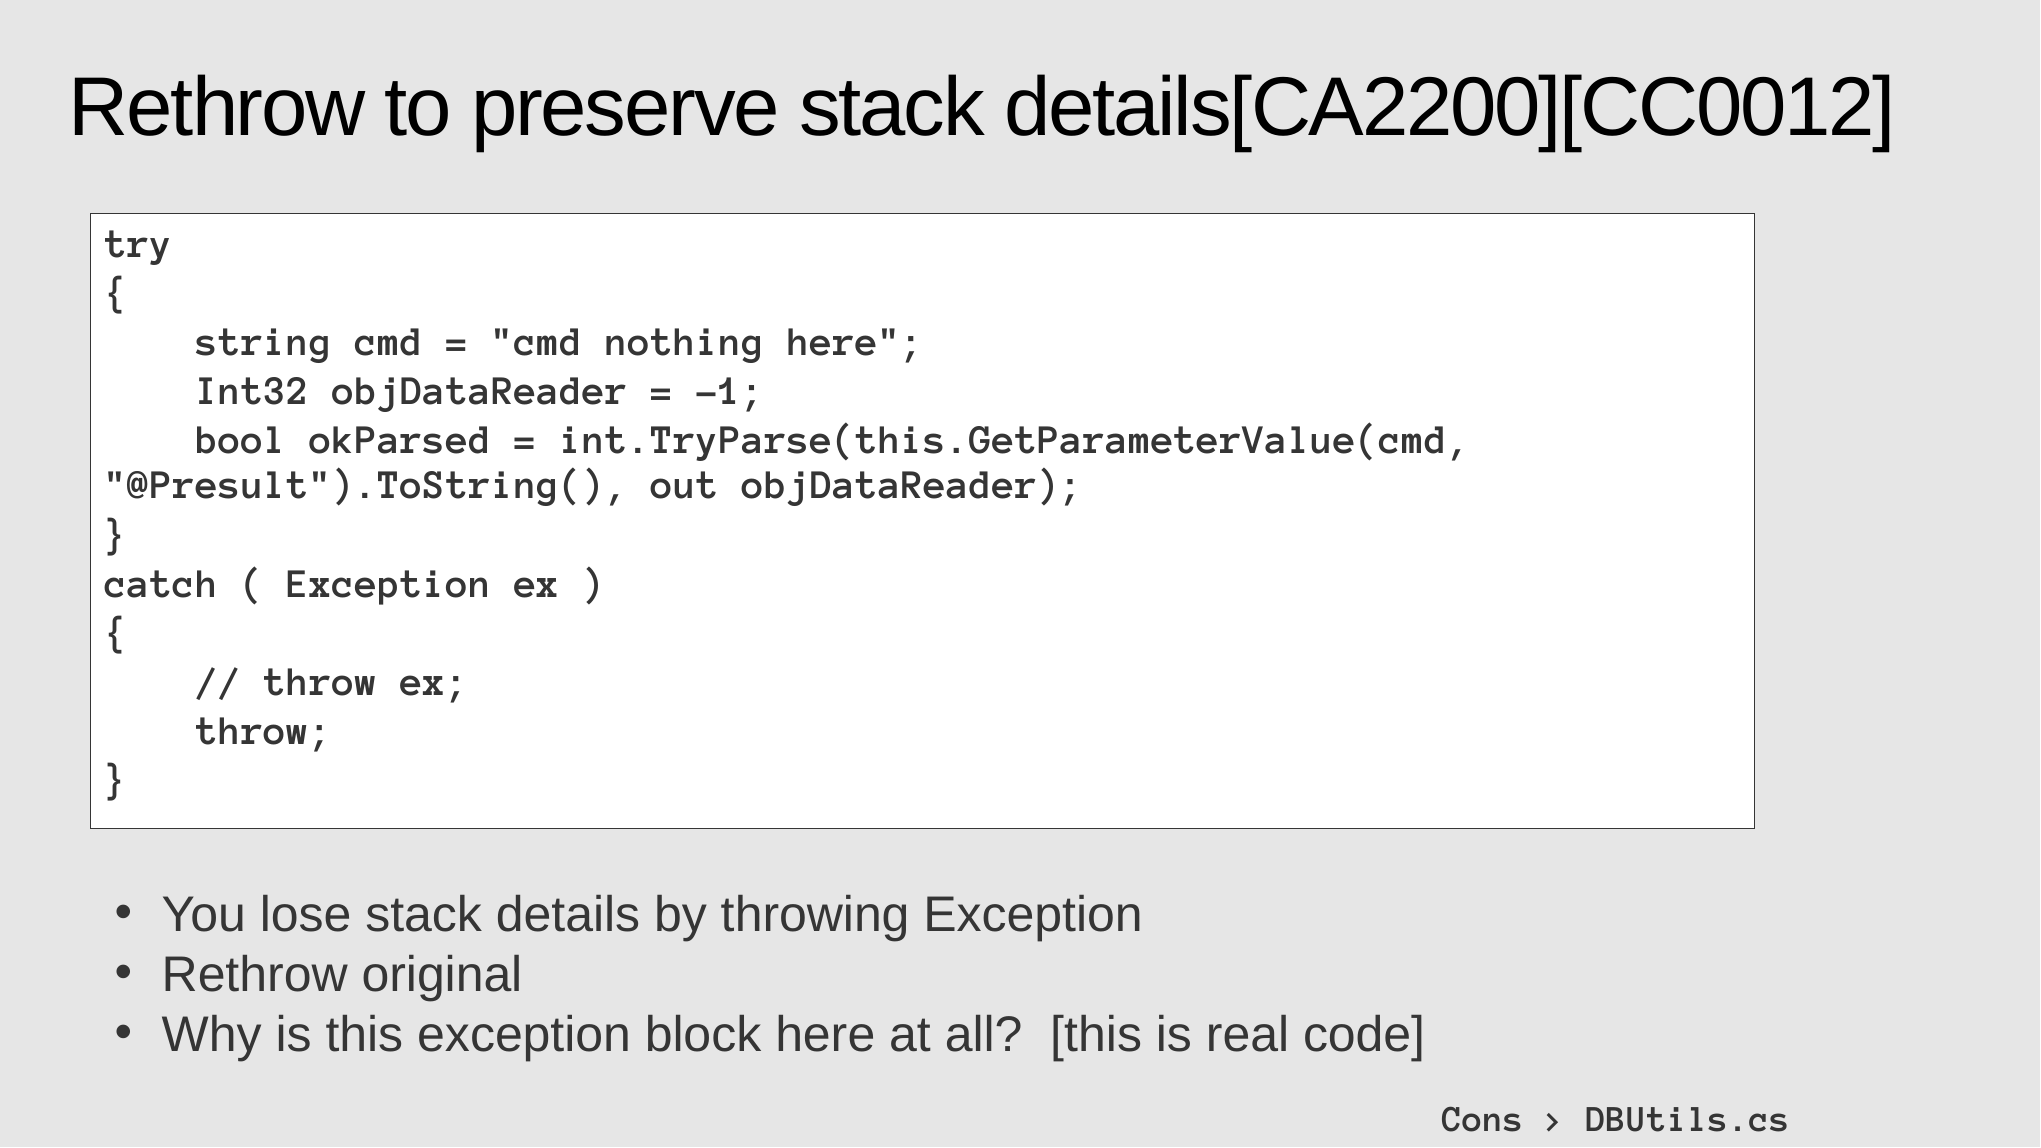

# Rethrow to preserve stack details[CA2200][CC0012]
try
{
    string cmd = "cmd nothing here";
    Int32 objDataReader = -1;
    bool okParsed = int.TryParse(this.GetParameterValue(cmd, "@Presult").ToString(), out objDataReader);
}
catch ( Exception ex )
{
    // throw ex;
    throw;
}
You lose stack details by throwing Exception
Rethrow original
Why is this exception block here at all?  [this is real code]
Cons > DBUtils.cs